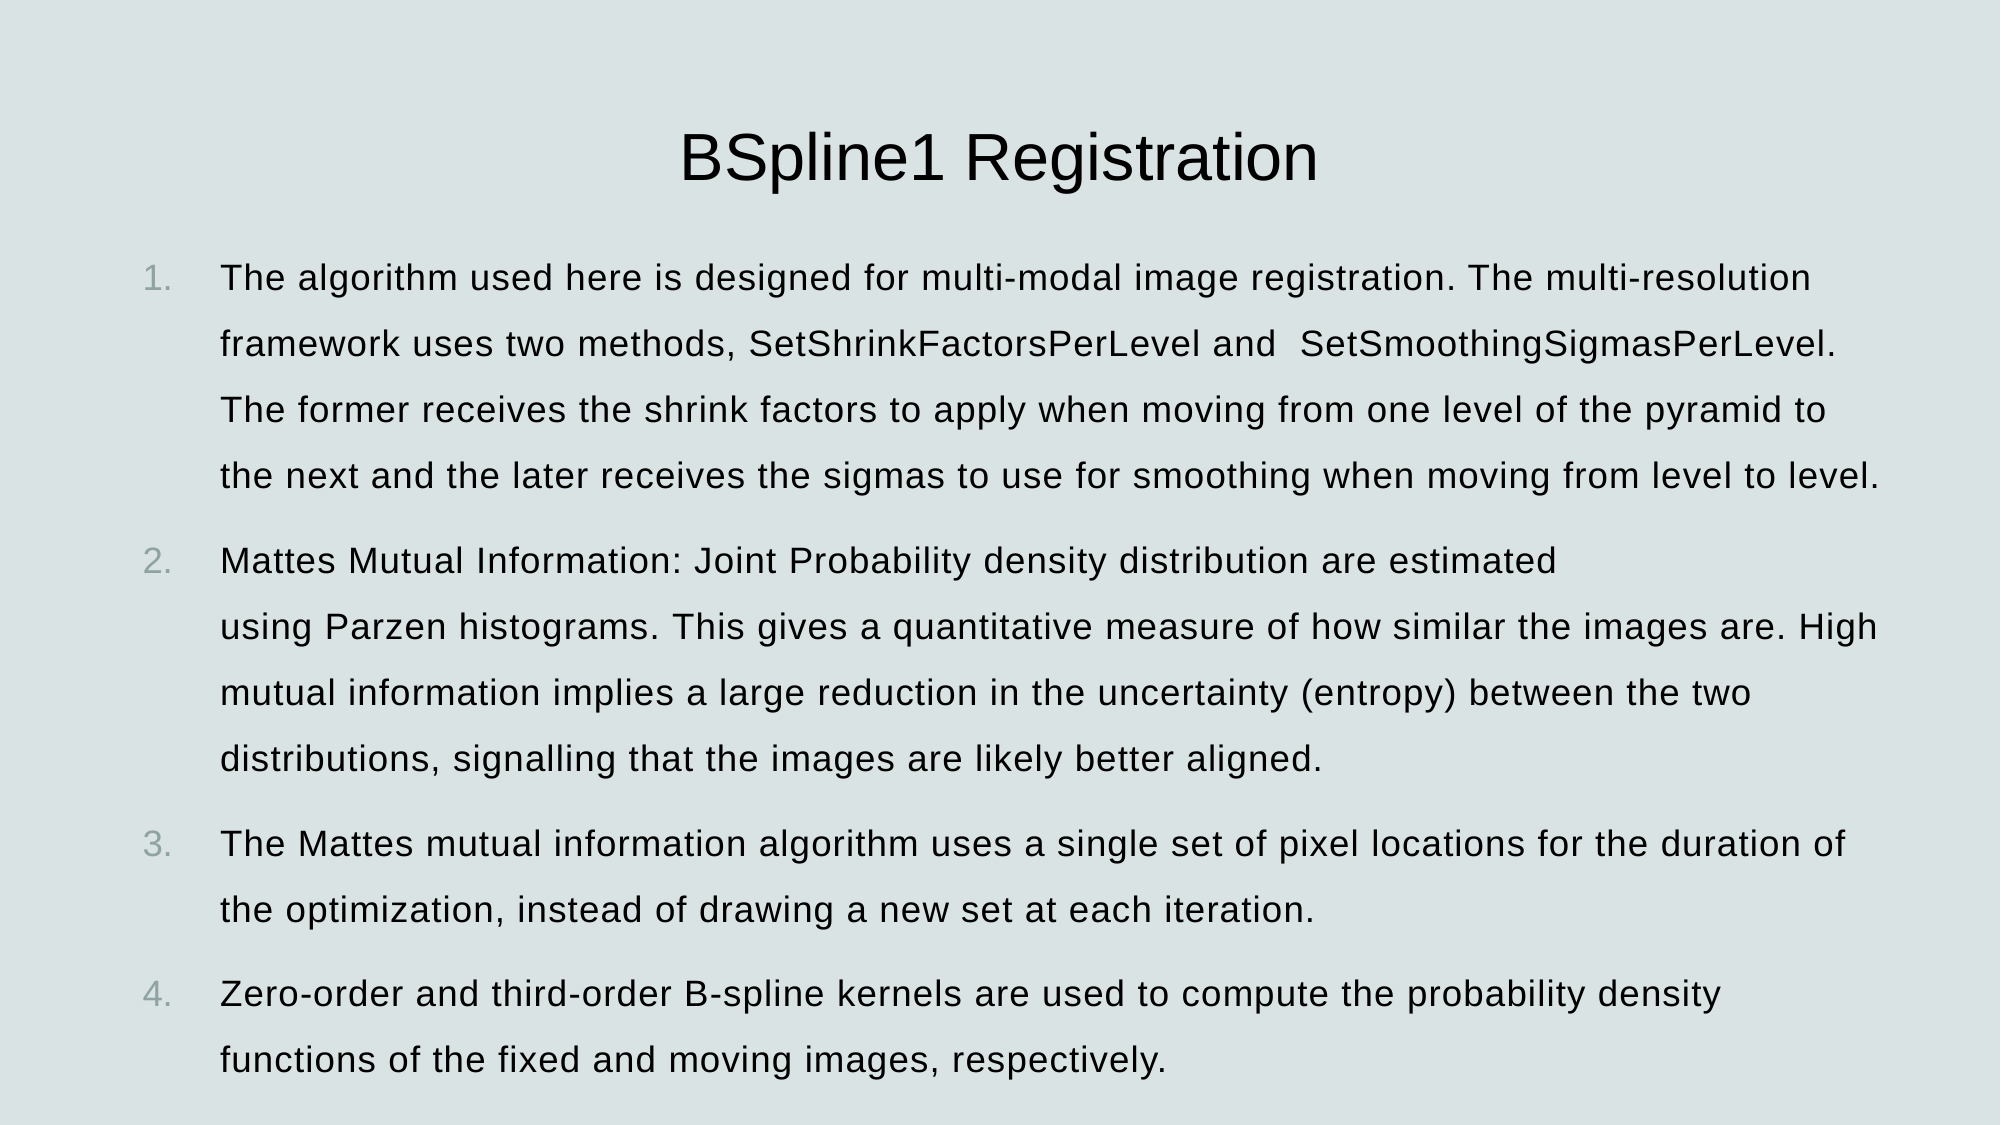

# BSpline1 Registration

The algorithm used here is designed for multi-modal image registration. The multi-resolution framework uses two methods, SetShrinkFactorsPerLevel and  SetSmoothingSigmasPerLevel. The former receives the shrink factors to apply when moving from one level of the pyramid to the next and the later receives the sigmas to use for smoothing when moving from level to level.
Mattes Mutual Information: Joint Probability density distribution are estimated using Parzen histograms. This gives a quantitative measure of how similar the images are. High mutual information implies a large reduction in the uncertainty (entropy) between the two distributions, signalling that the images are likely better aligned.
The Mattes mutual information algorithm uses a single set of pixel locations for the duration of the optimization, instead of drawing a new set at each iteration.
Zero-order and third-order B-spline kernels are used to compute the probability density functions of the fixed and moving images, respectively.